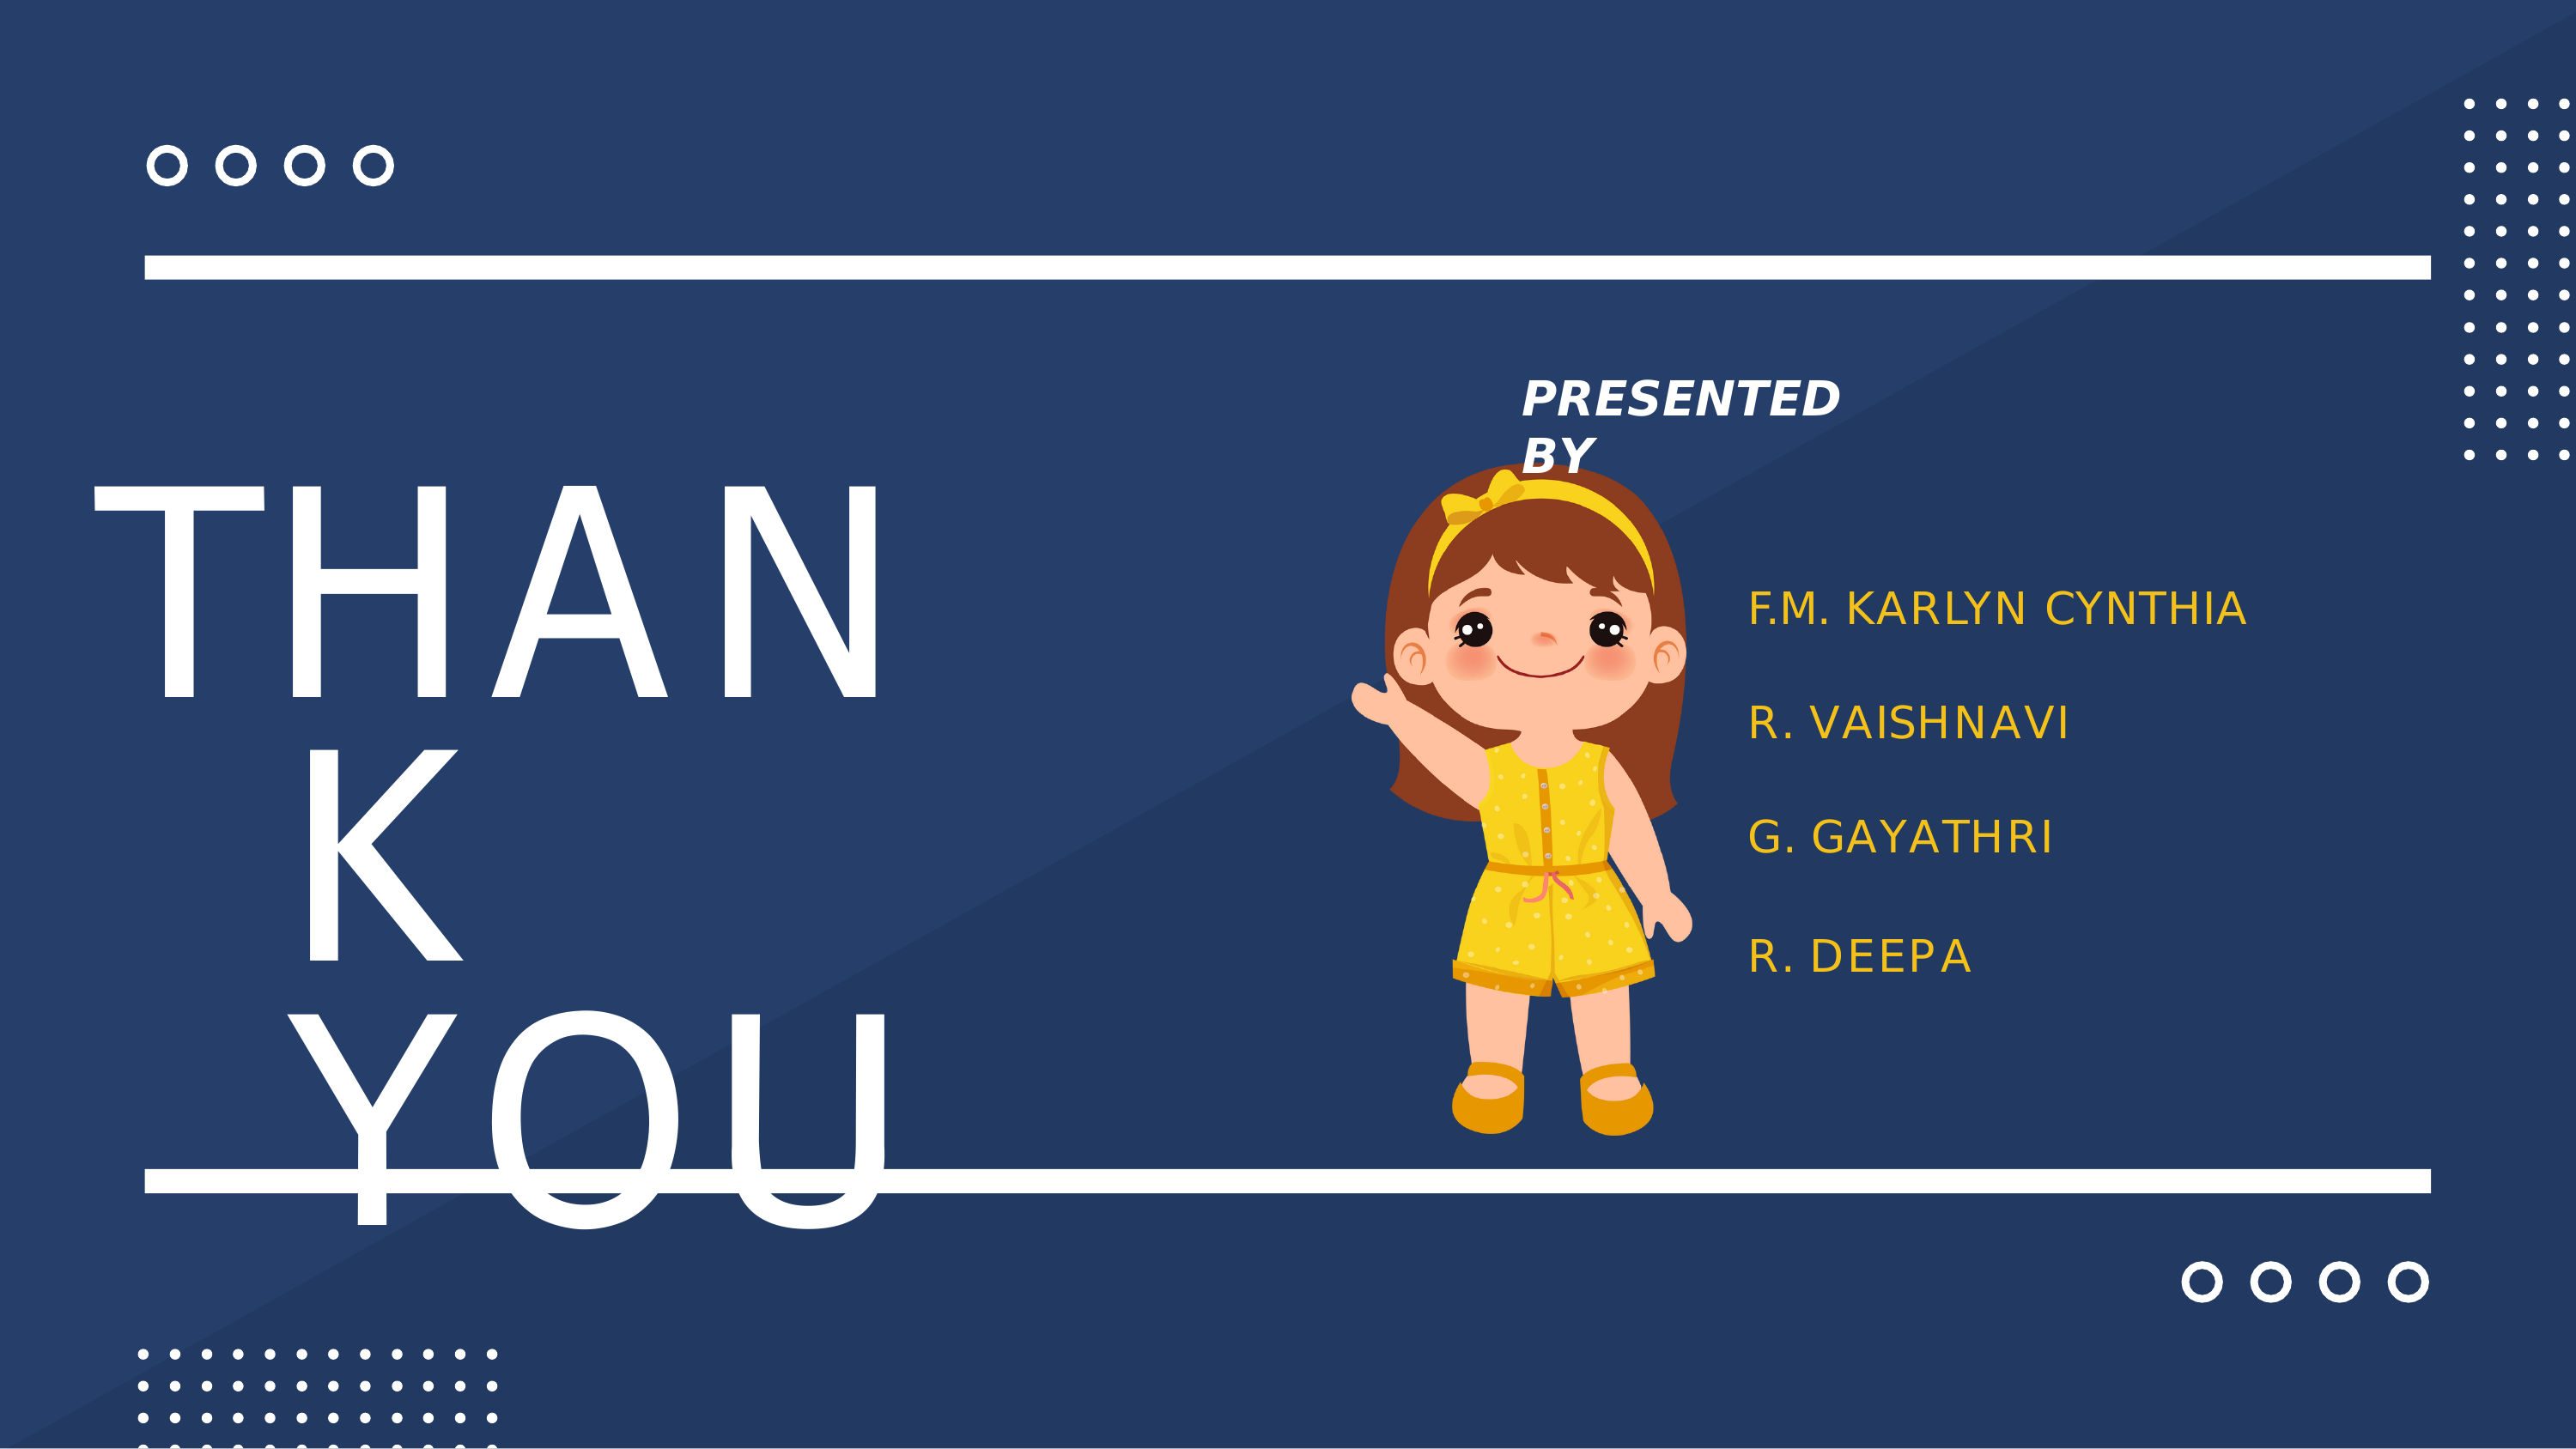

# PRESENTED BY
THANK  YOU
F.M. KARLYN CYNTHIA

R. VAISHNAVI

G. GAYATHRI

R. DEEPA